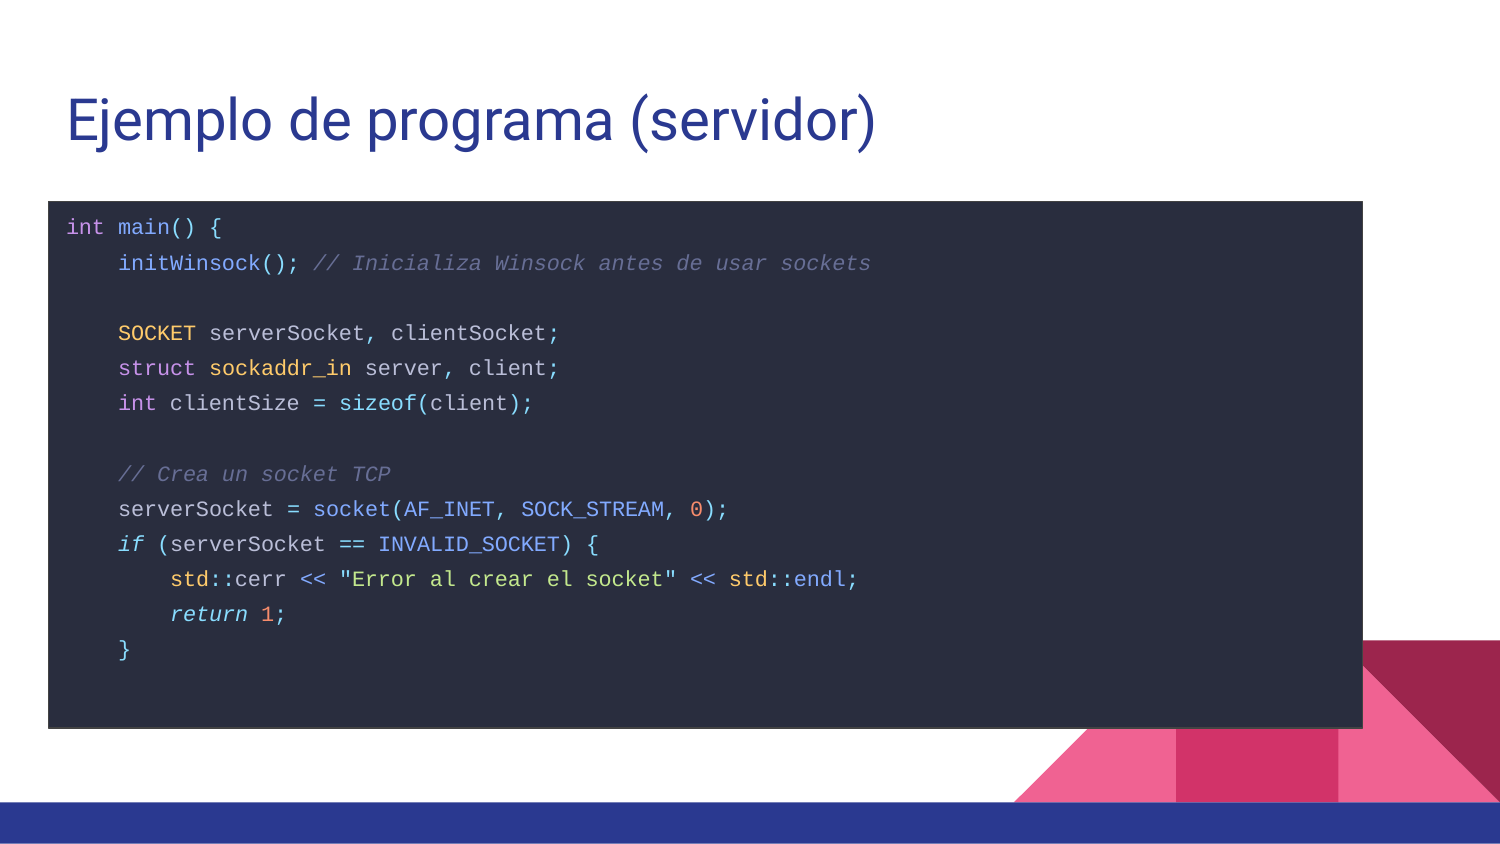

# Ejemplo de programa (servidor)
int main() {
    initWinsock(); // Inicializa Winsock antes de usar sockets

    SOCKET serverSocket, clientSocket;
    struct sockaddr_in server, client;
    int clientSize = sizeof(client);

    // Crea un socket TCP
    serverSocket = socket(AF_INET, SOCK_STREAM, 0);
    if (serverSocket == INVALID_SOCKET) {
        std::cerr << "Error al crear el socket" << std::endl;
        return 1;
    }